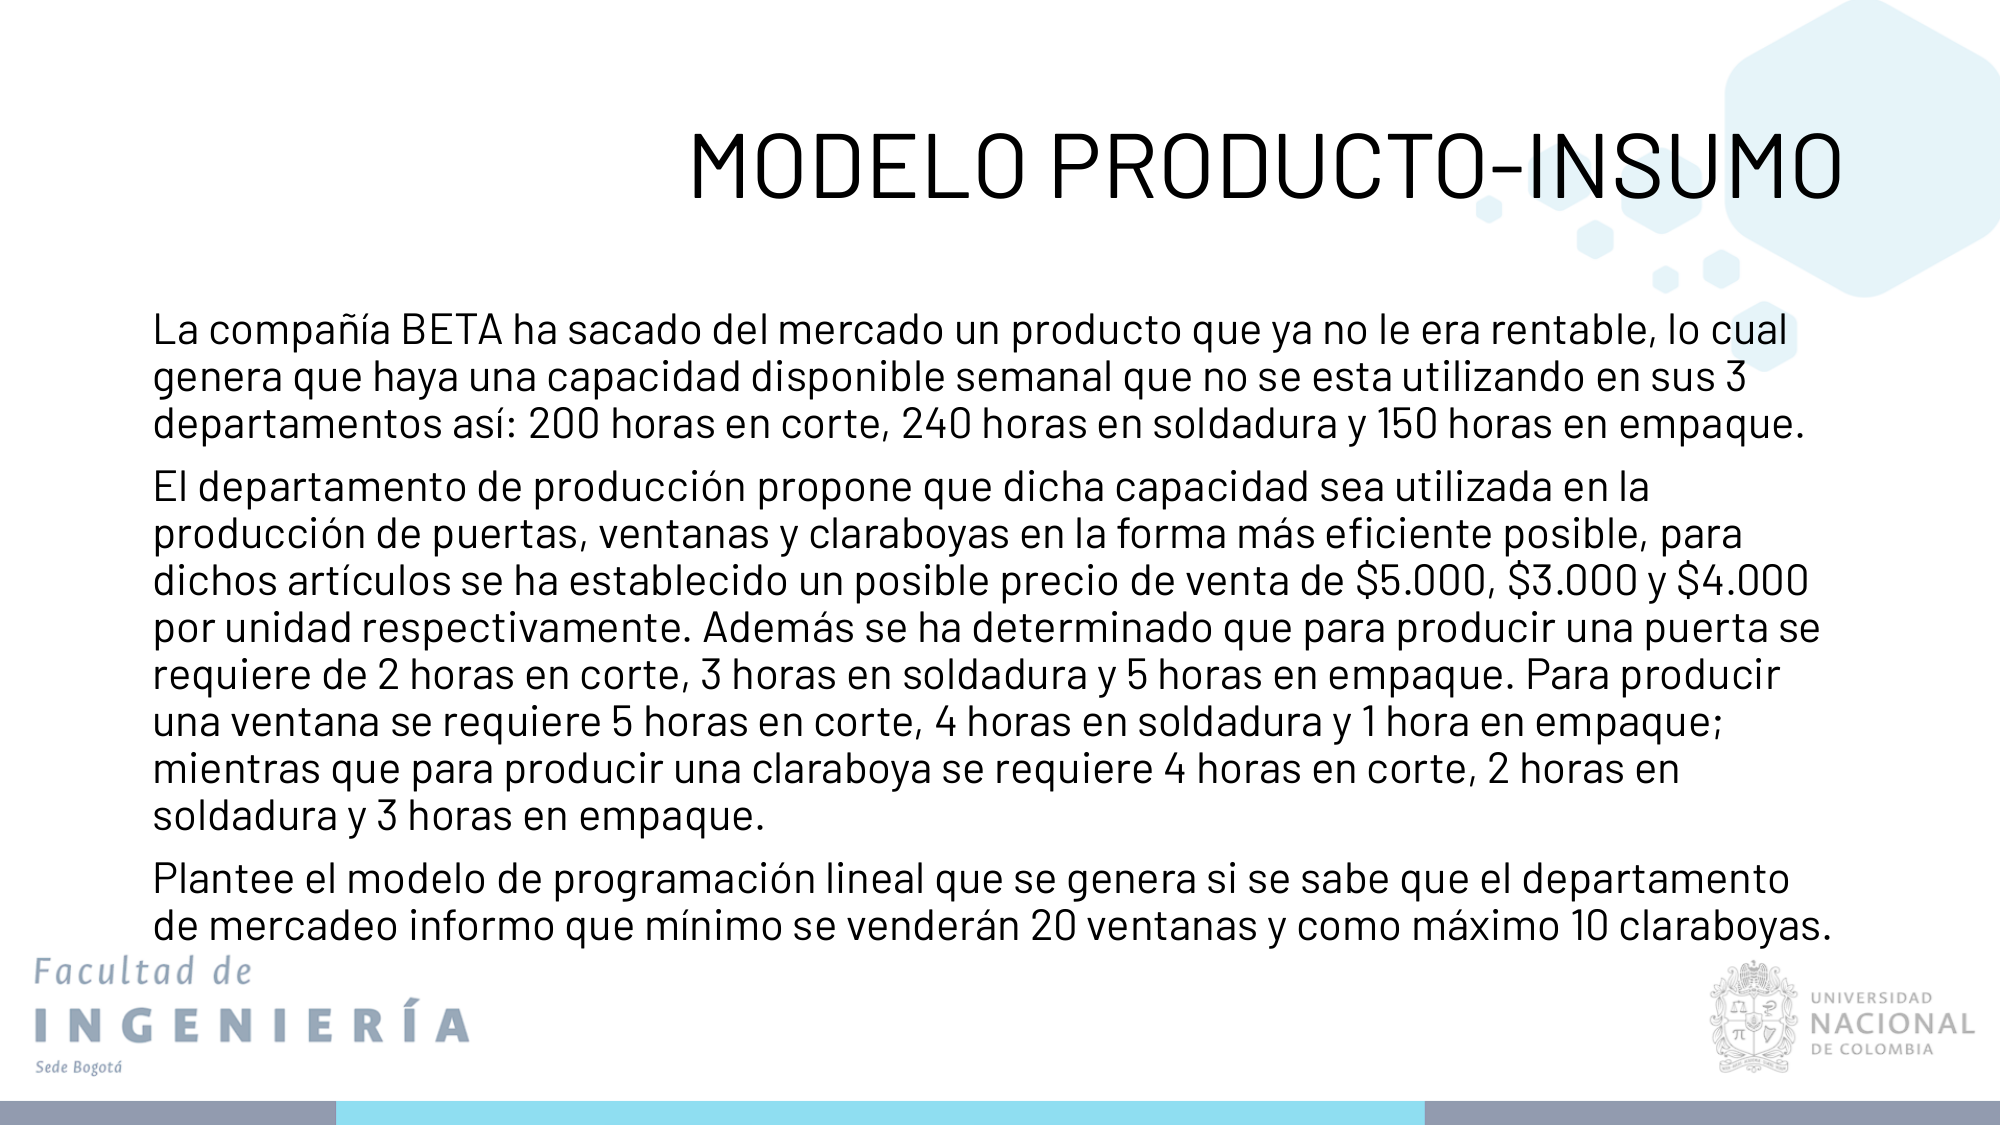

# MODELO PRODUCTO-INSUMO
La compañía BETA ha sacado del mercado un producto que ya no le era rentable, lo cual genera que haya una capacidad disponible semanal que no se esta utilizando en sus 3 departamentos así: 200 horas en corte, 240 horas en soldadura y 150 horas en empaque.
El departamento de producción propone que dicha capacidad sea utilizada en la producción de puertas, ventanas y claraboyas en la forma más eficiente posible, para dichos artículos se ha establecido un posible precio de venta de $5.000, $3.000 y $4.000 por unidad respectivamente. Además se ha determinado que para producir una puerta se requiere de 2 horas en corte, 3 horas en soldadura y 5 horas en empaque. Para producir una ventana se requiere 5 horas en corte, 4 horas en soldadura y 1 hora en empaque; mientras que para producir una claraboya se requiere 4 horas en corte, 2 horas en soldadura y 3 horas en empaque.
Plantee el modelo de programación lineal que se genera si se sabe que el departamento de mercadeo informo que mínimo se venderán 20 ventanas y como máximo 10 claraboyas.